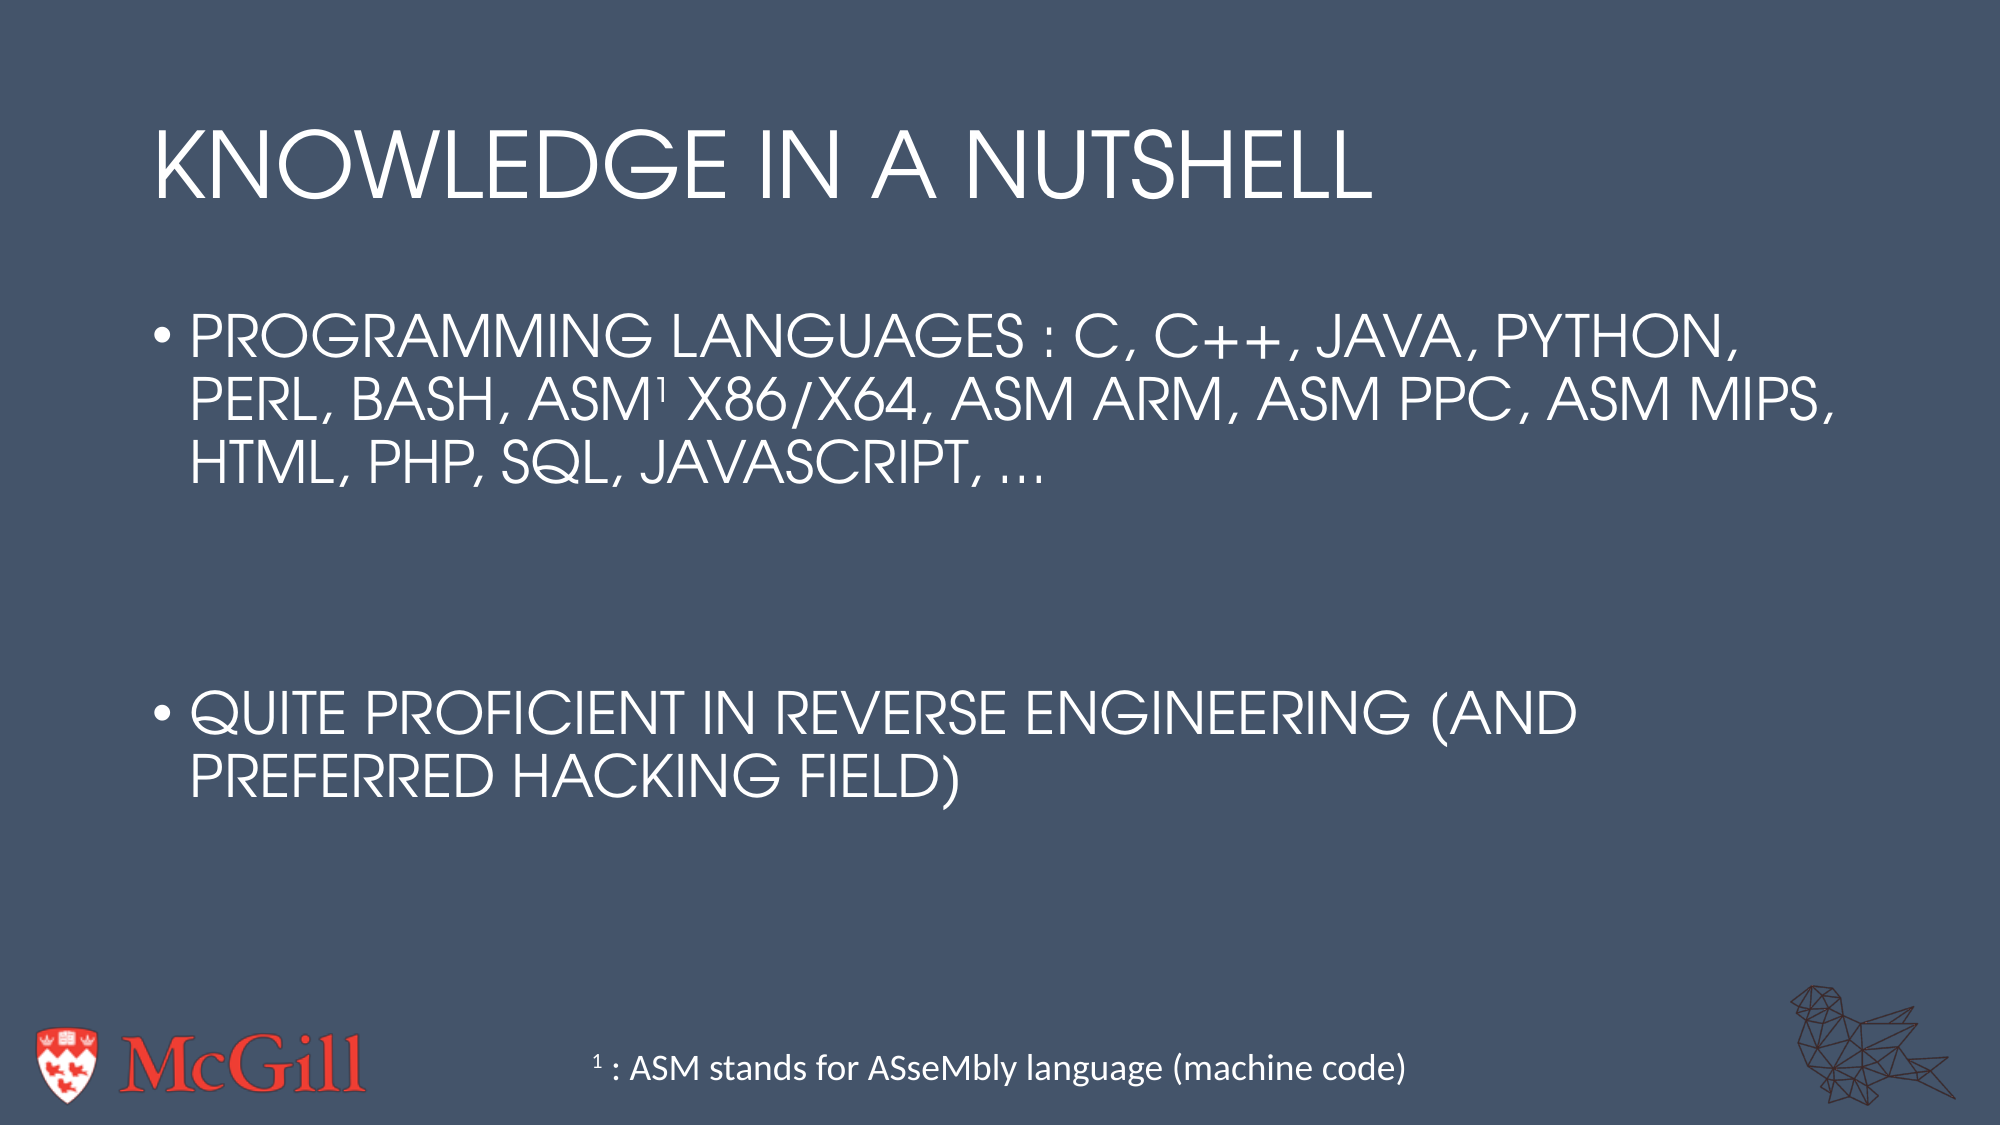

# Knowledge in a nutshell
Programming languages : c, c++, java, python, perl, bash, asm1 x86/x64, asm arm, asm ppc, asm mips, html, php, sql, javascript, …

Quite proficient in reverse engineering (and preferred hacking field)

1 : ASM stands for ASseMbly language (machine code)